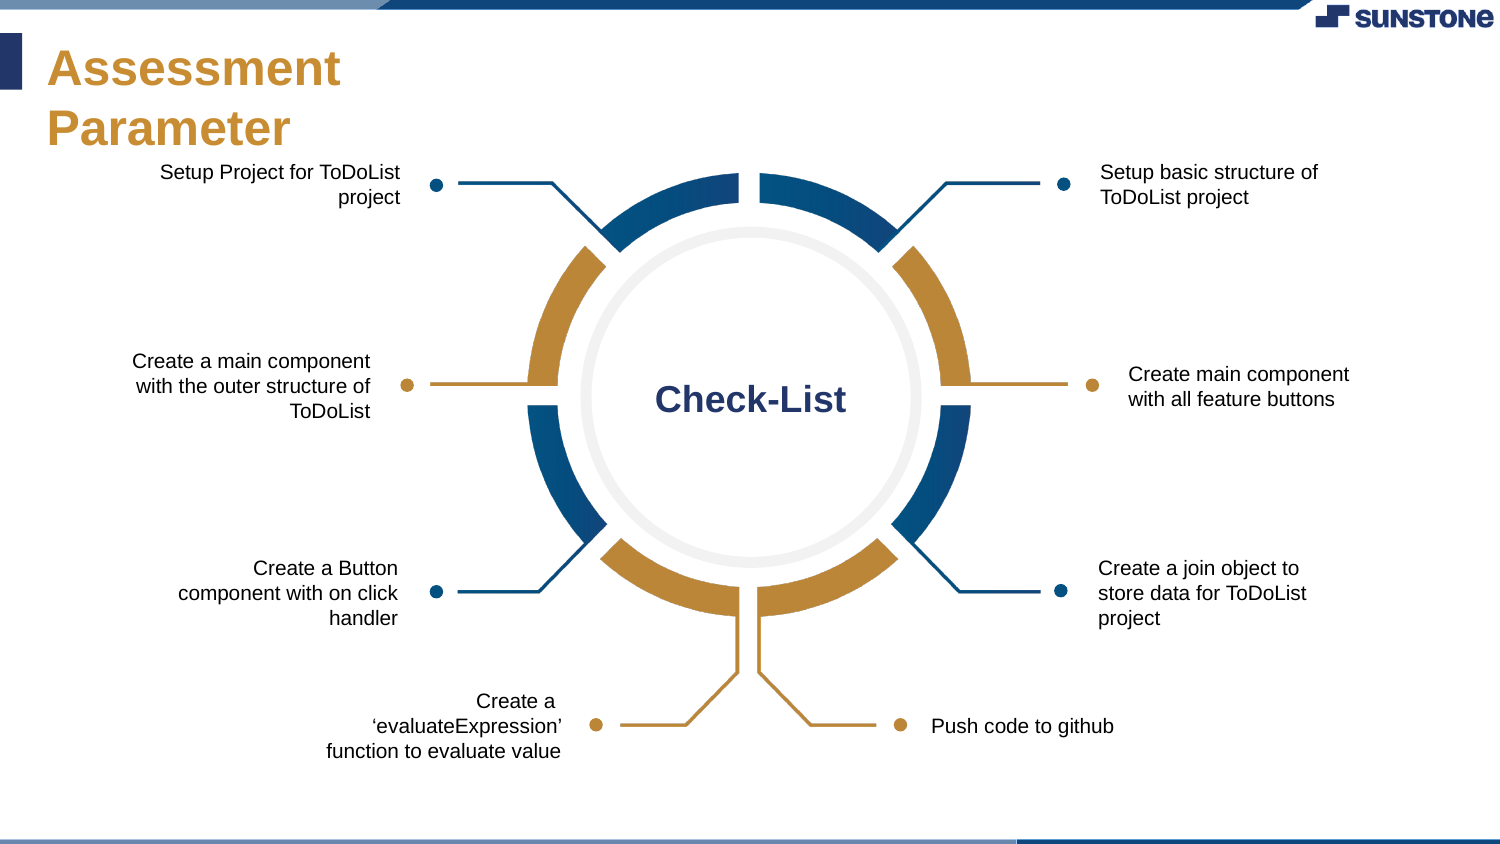

Assessment Parameter
Setup Project for ToDoList project
Setup basic structure of ToDoList project
Create a main component with the outer structure of ToDoList
Create main component with all feature buttons
Check-List
Create a Button component with on click handler
Create a join object to store data for ToDoList project
Create a  ‘evaluateExpression’ function to evaluate value
Push code to github